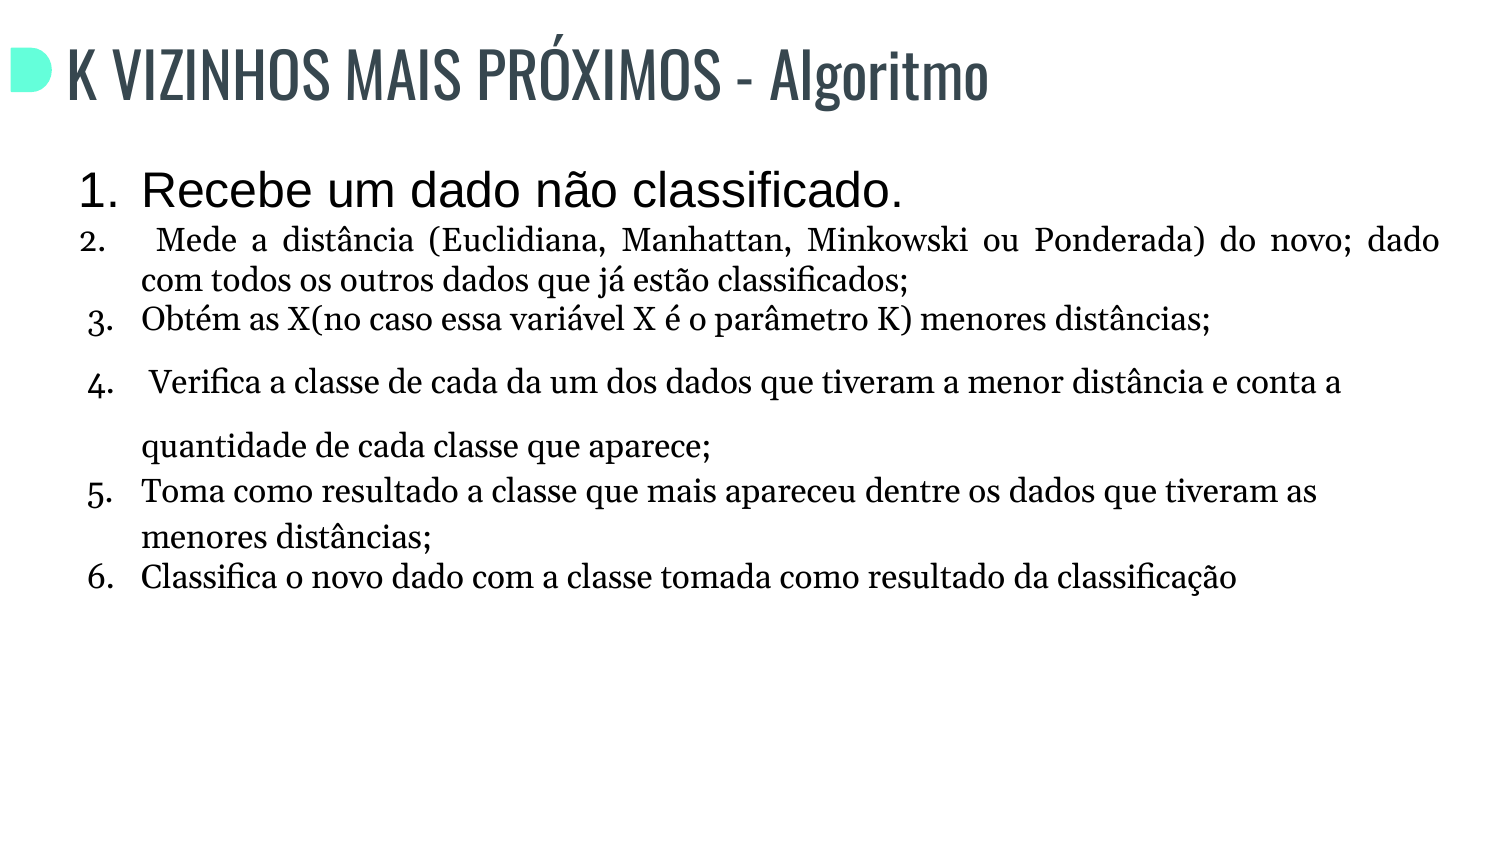

# K VIZINHOS MAIS PRÓXIMOS - Algoritmo

Recebe um dado não classificado.
 Mede a distância (Euclidiana, Manhattan, Minkowski ou Ponderada) do novo; dado com todos os outros dados que já estão classificados;
Obtém as X(no caso essa variável X é o parâmetro K) menores distâncias;
 Verifica a classe de cada da um dos dados que tiveram a menor distância e conta a quantidade de cada classe que aparece;
Toma como resultado a classe que mais apareceu dentre os dados que tiveram as menores distâncias;
Classifica o novo dado com a classe tomada como resultado da classificação